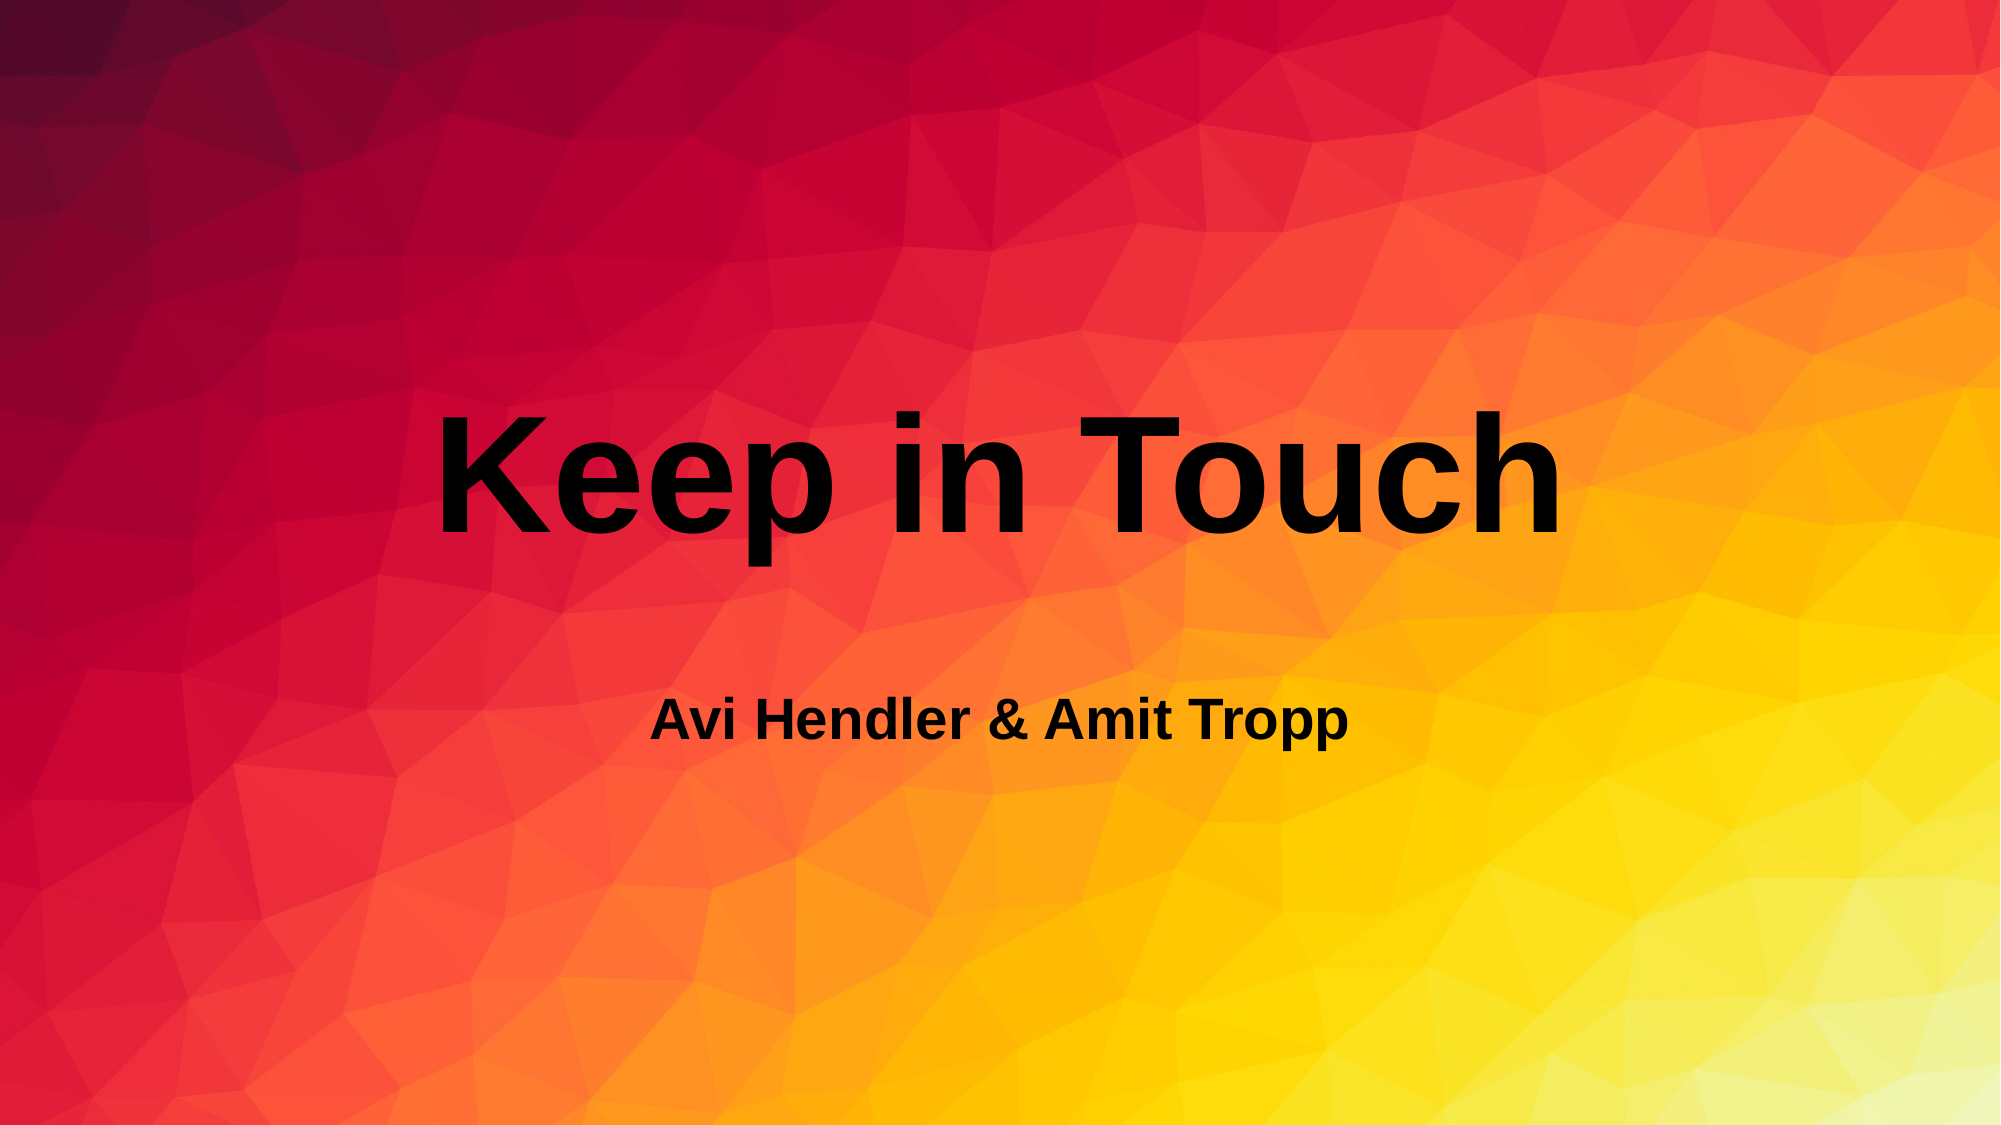

# Keep in Touch

Avi Hendler & Amit Tropp